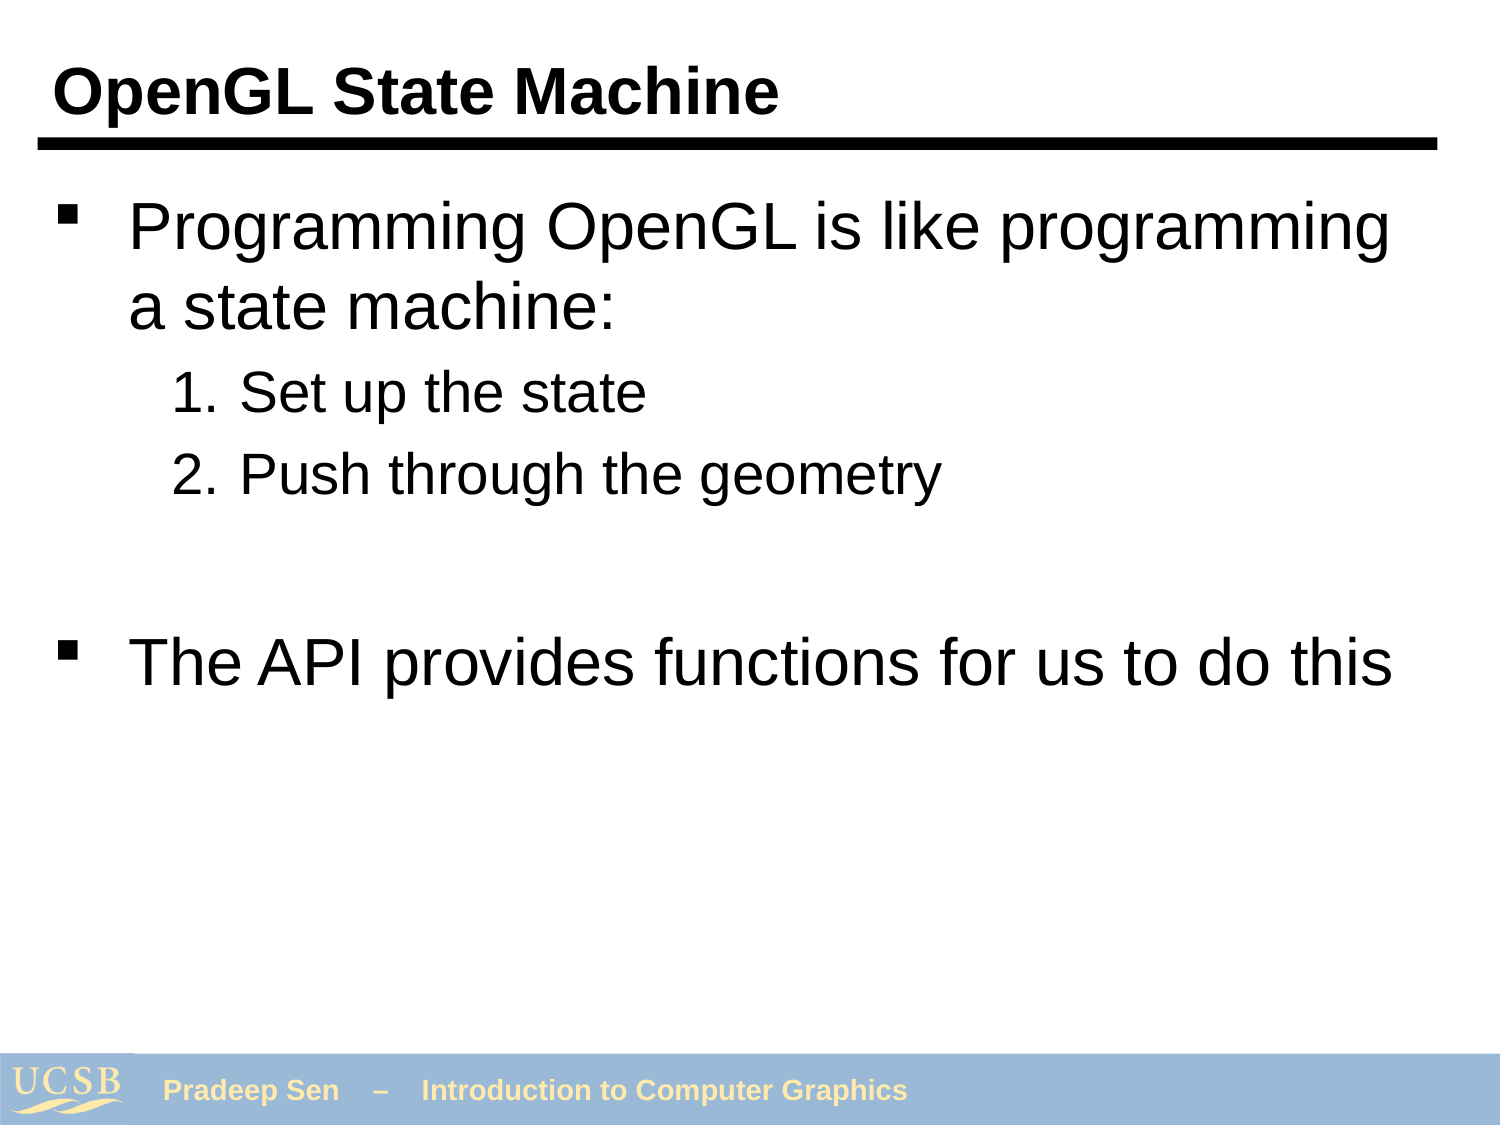

# OpenGL State Machine
Programming OpenGL is like programming a state machine:
Set up the state
Push through the geometry

The API provides functions for us to do this